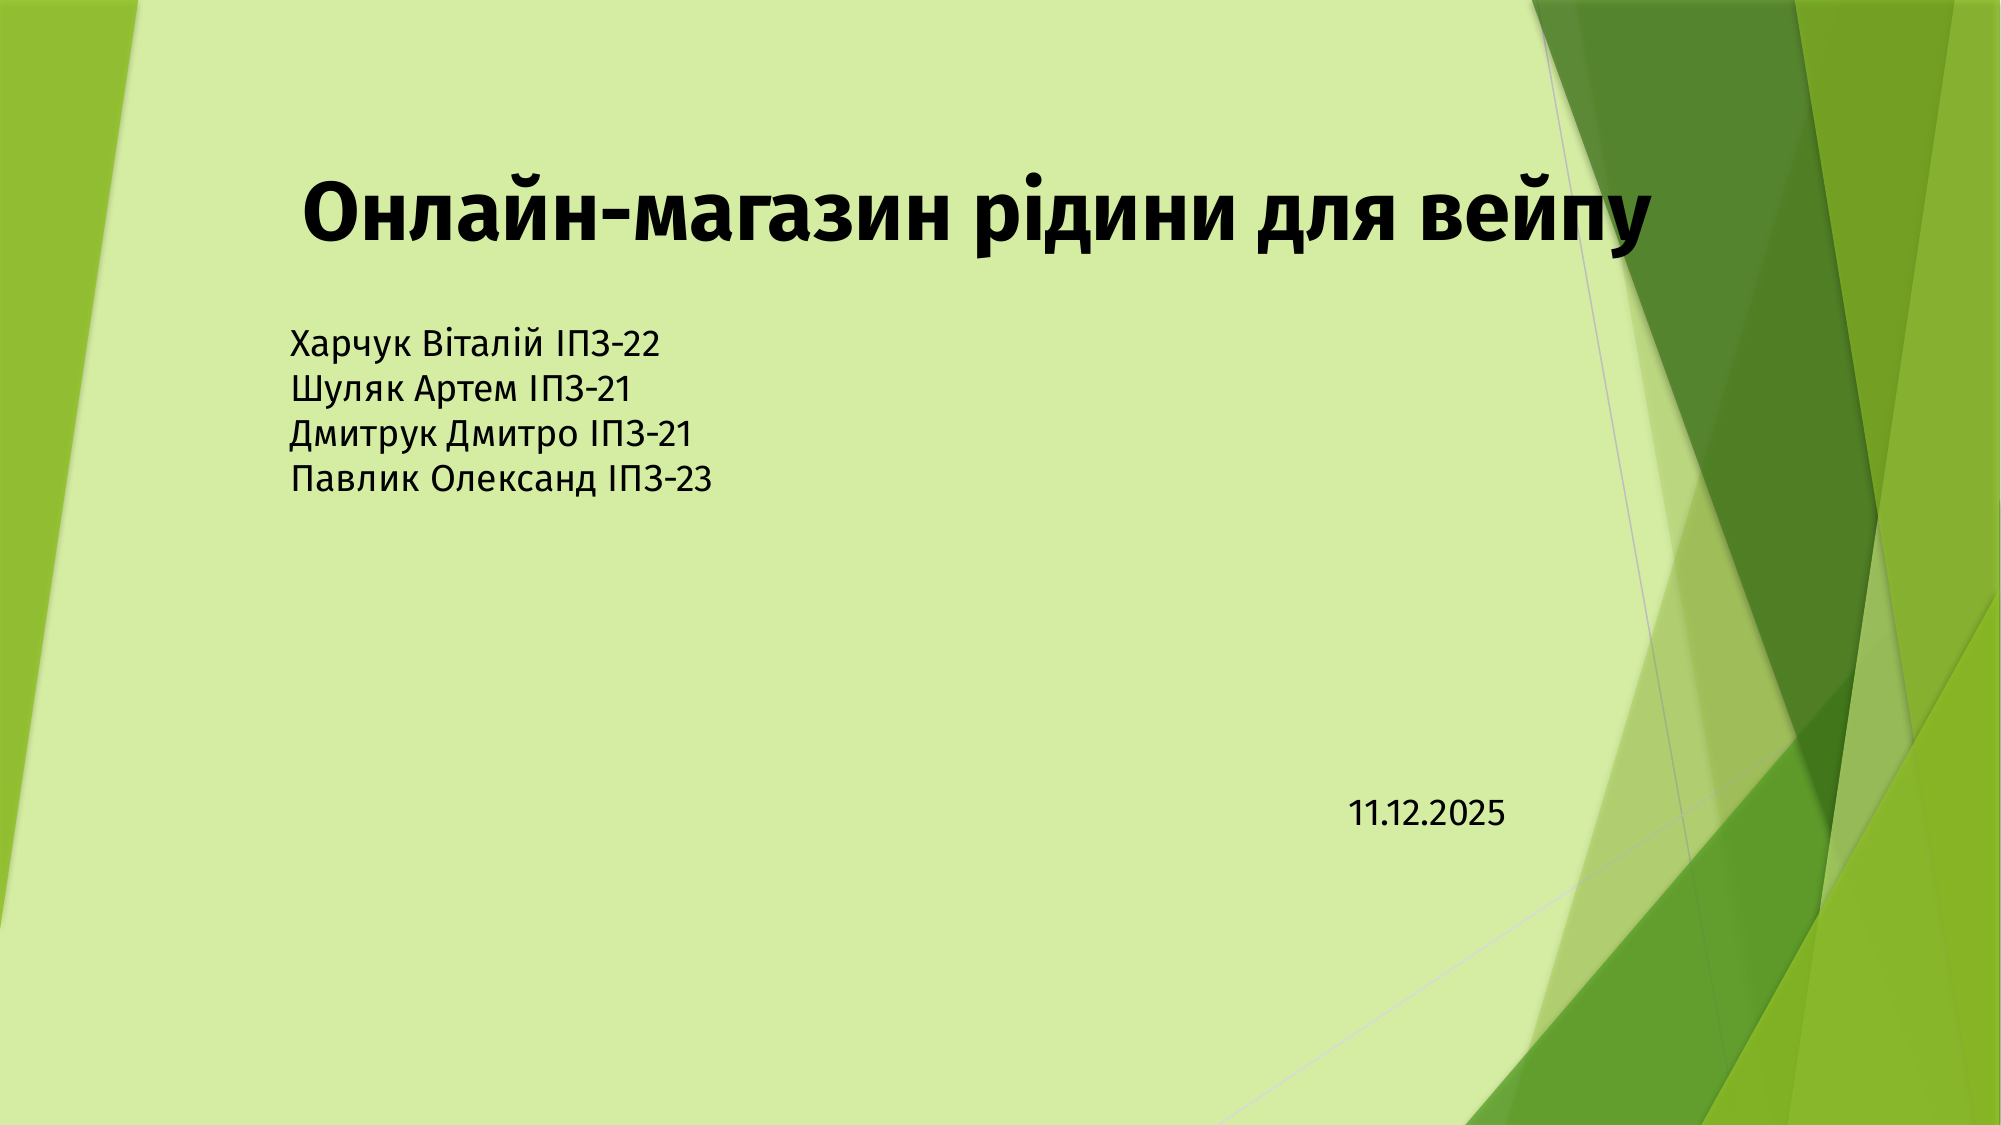

# Онлайн-магазин рідини для вейпу
Харчук Віталій ІПЗ-22
Шуляк Артем ІПЗ-21
Дмитрук Дмитро ІПЗ-21
Павлик Олександ ІПЗ-23
11.12.2025